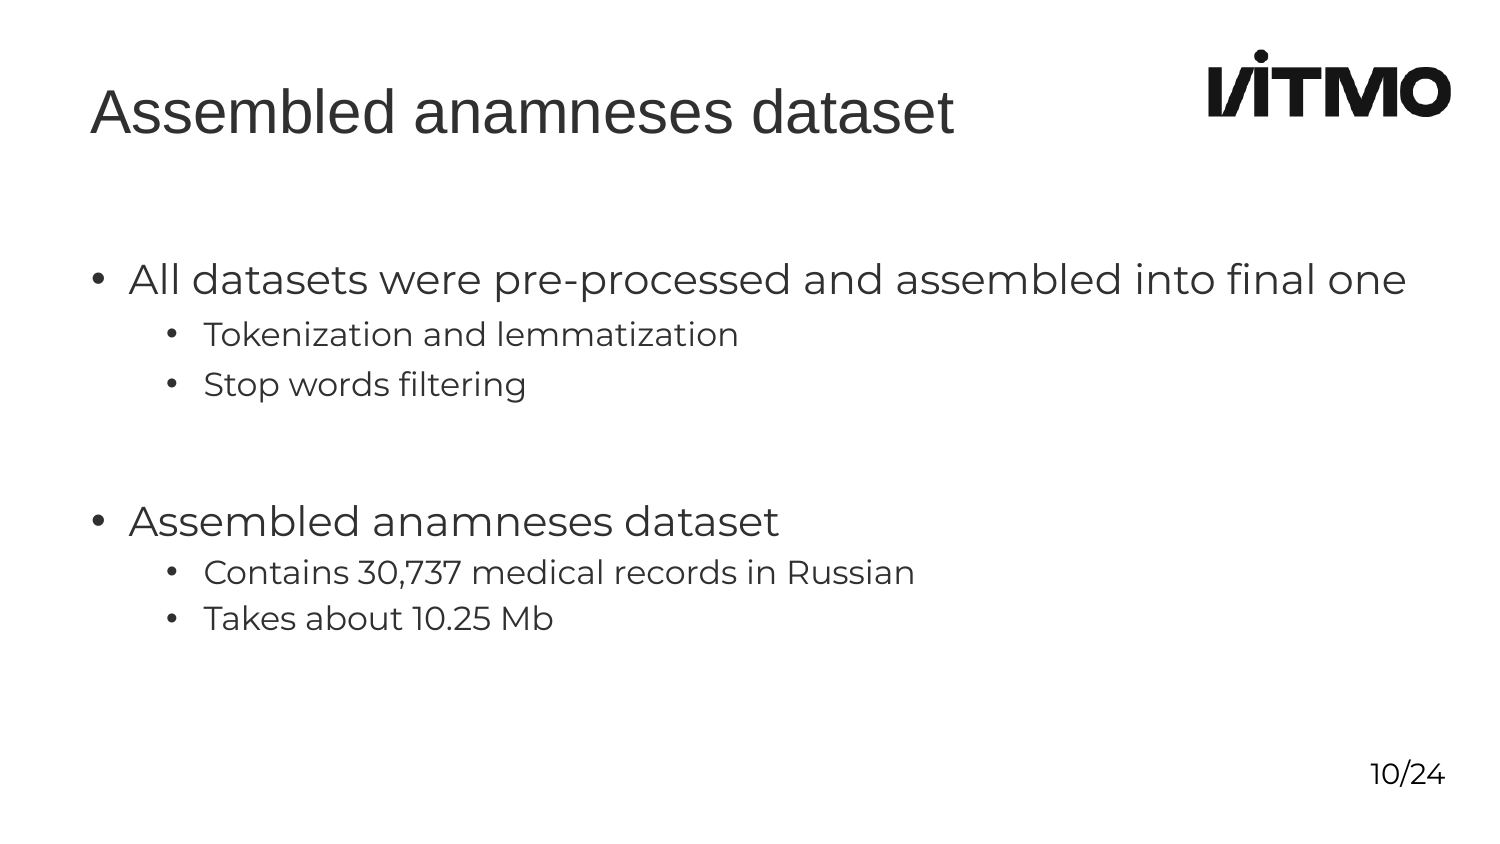

Assembled anamneses dataset

All datasets were pre-processed and assembled into final one
Tokenization and lemmatization
Stop words filtering

Assembled anamneses dataset
Contains 30,737 medical records in Russian
Takes about 10.25 Mb
10/24